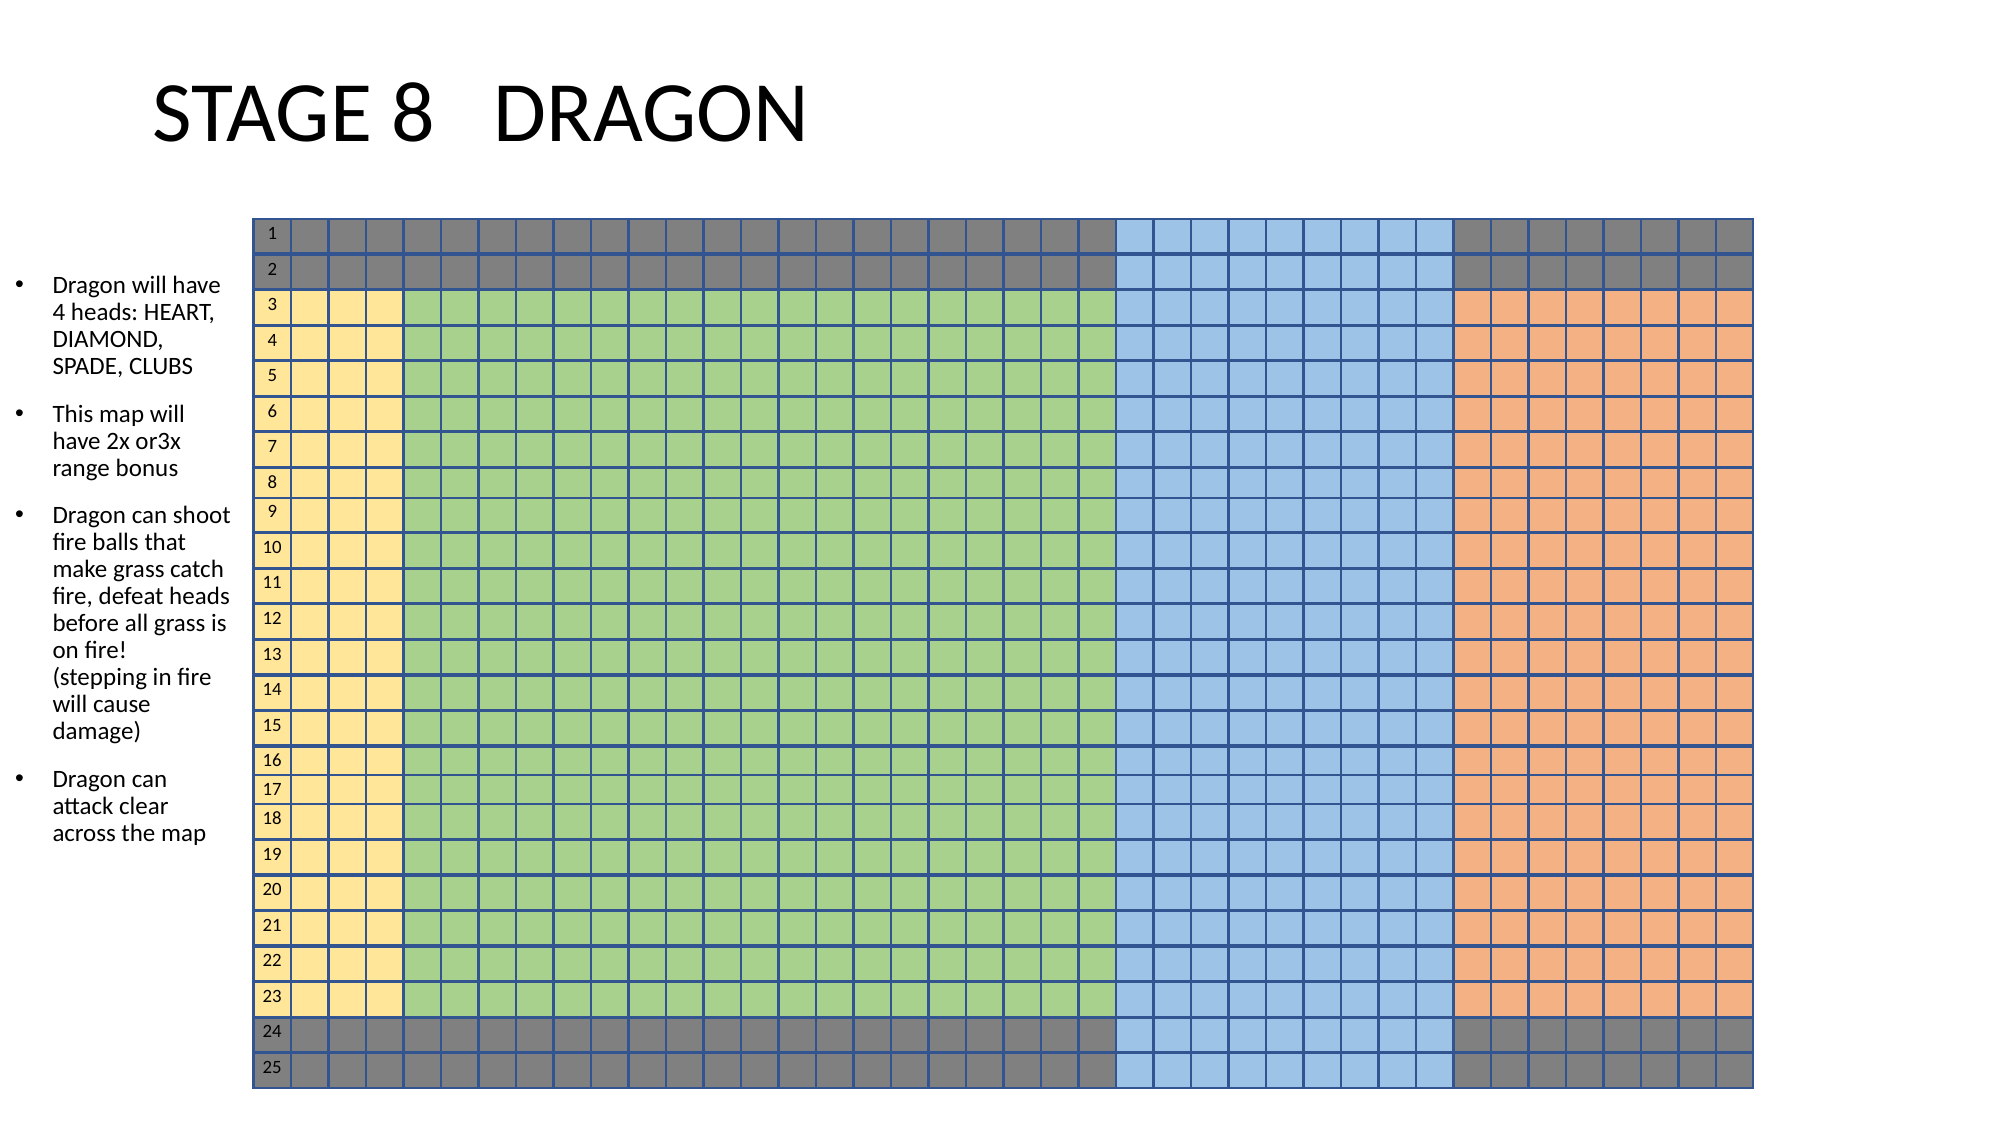

# STAGE 8   DRAGON
1

2

Dragon will have 4 heads: HEART, DIAMOND, SPADE, CLUBS
This map will have 2x or3x range bonus
Dragon can shoot fire balls that make grass catch fire, defeat heads before all grass is on fire!  (stepping in fire will cause damage)
Dragon can attack clear across the map
3

4

5

6

7

8

9

10

11

12

13

14

15

16

17

18

19

20

21

22

23

24

25